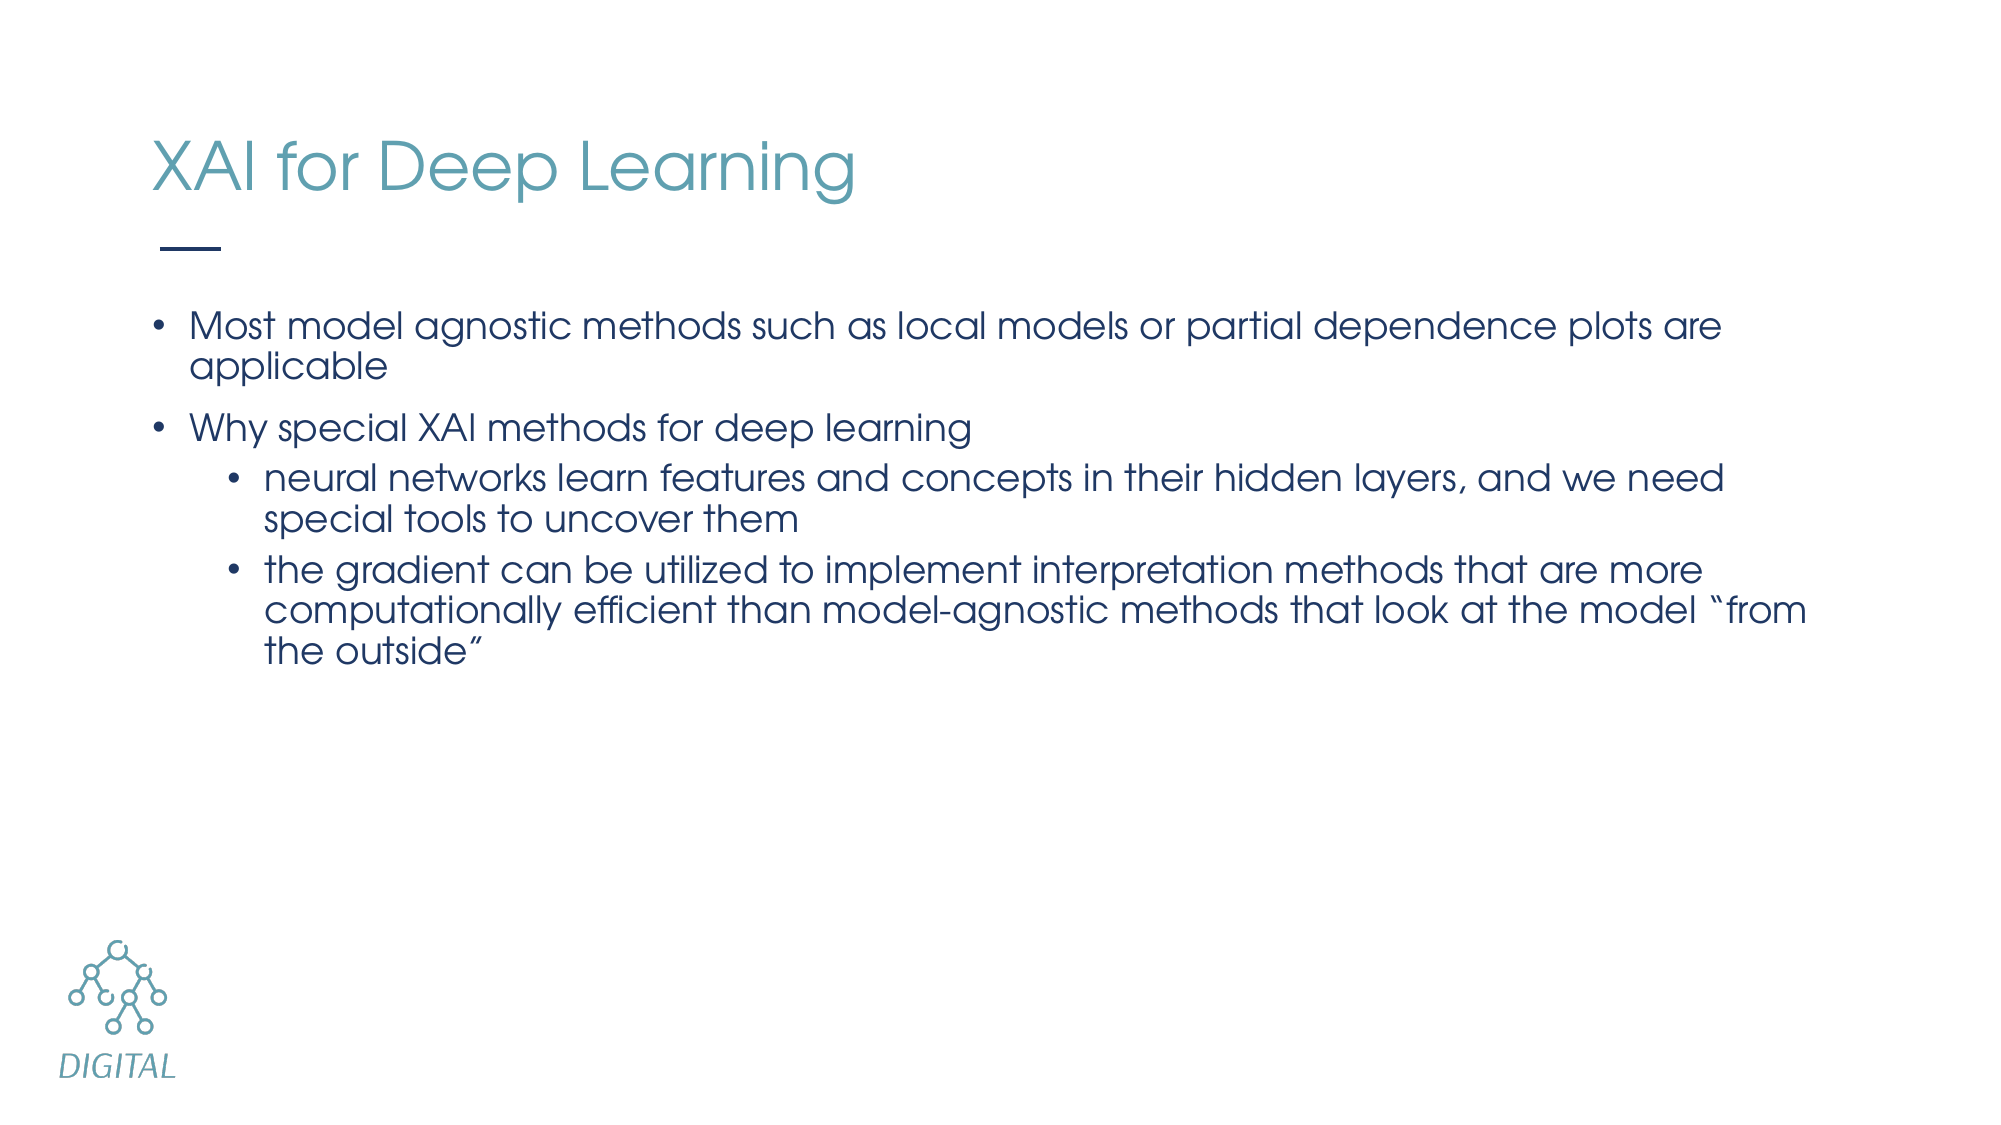

# XAI for Deep Learning
Most model agnostic methods such as local models or partial dependence plots are applicable
Why special XAI methods for deep learning
neural networks learn features and concepts in their hidden layers, and we need special tools to uncover them
the gradient can be utilized to implement interpretation methods that are more computationally efficient than model-agnostic methods that look at the model “from the outside”